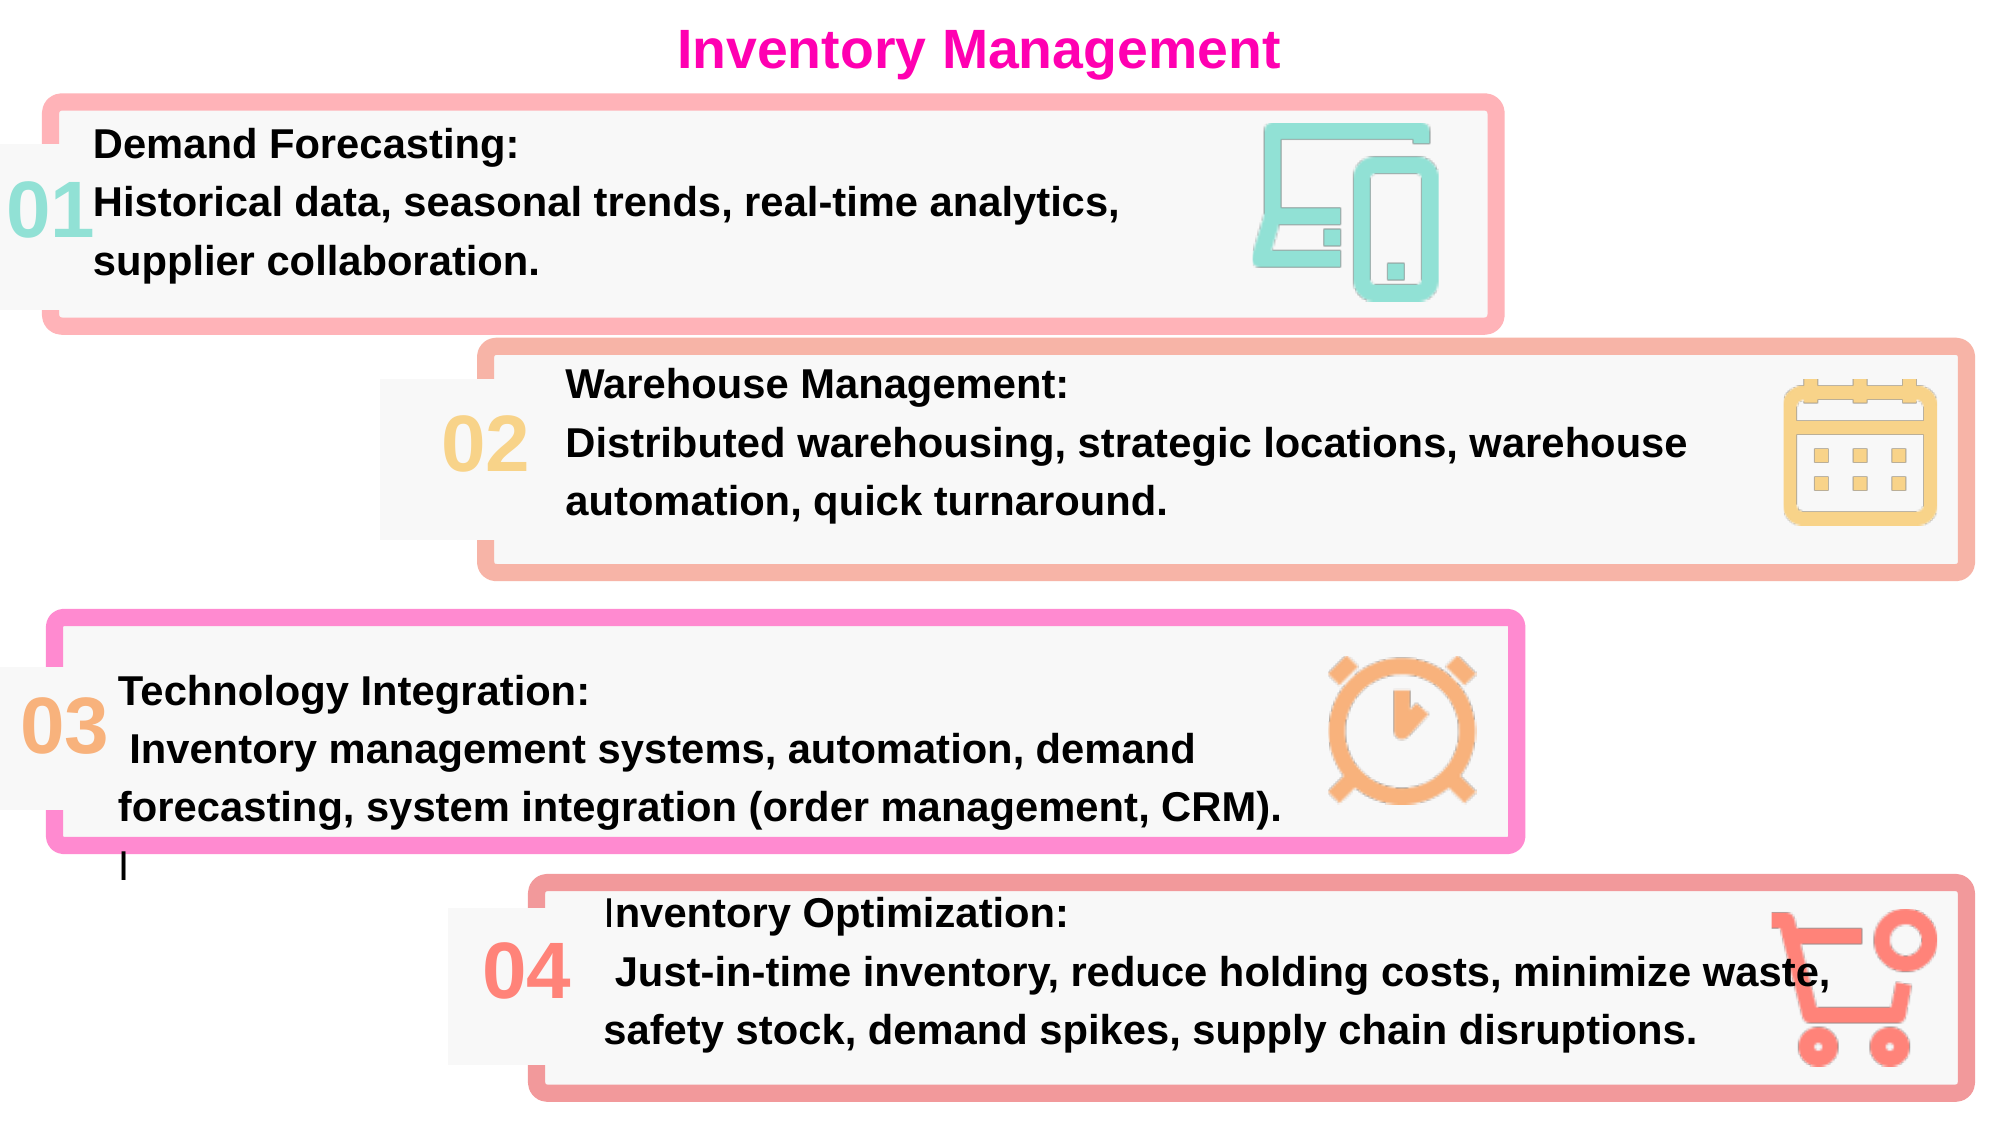

Inventory Management

Demand Forecasting:
Historical data, seasonal trends, real-time analytics, supplier collaboration.

01

Warehouse Management:
Distributed warehousing, strategic locations, warehouse automation, quick turnaround.

02

Technology Integration:
 Inventory management systems, automation, demand forecasting, system integration (order management, CRM).
I

03
Inventory Optimization:
 Just-in-time inventory, reduce holding costs, minimize waste, safety stock, demand spikes, supply chain disruptions.

.

04